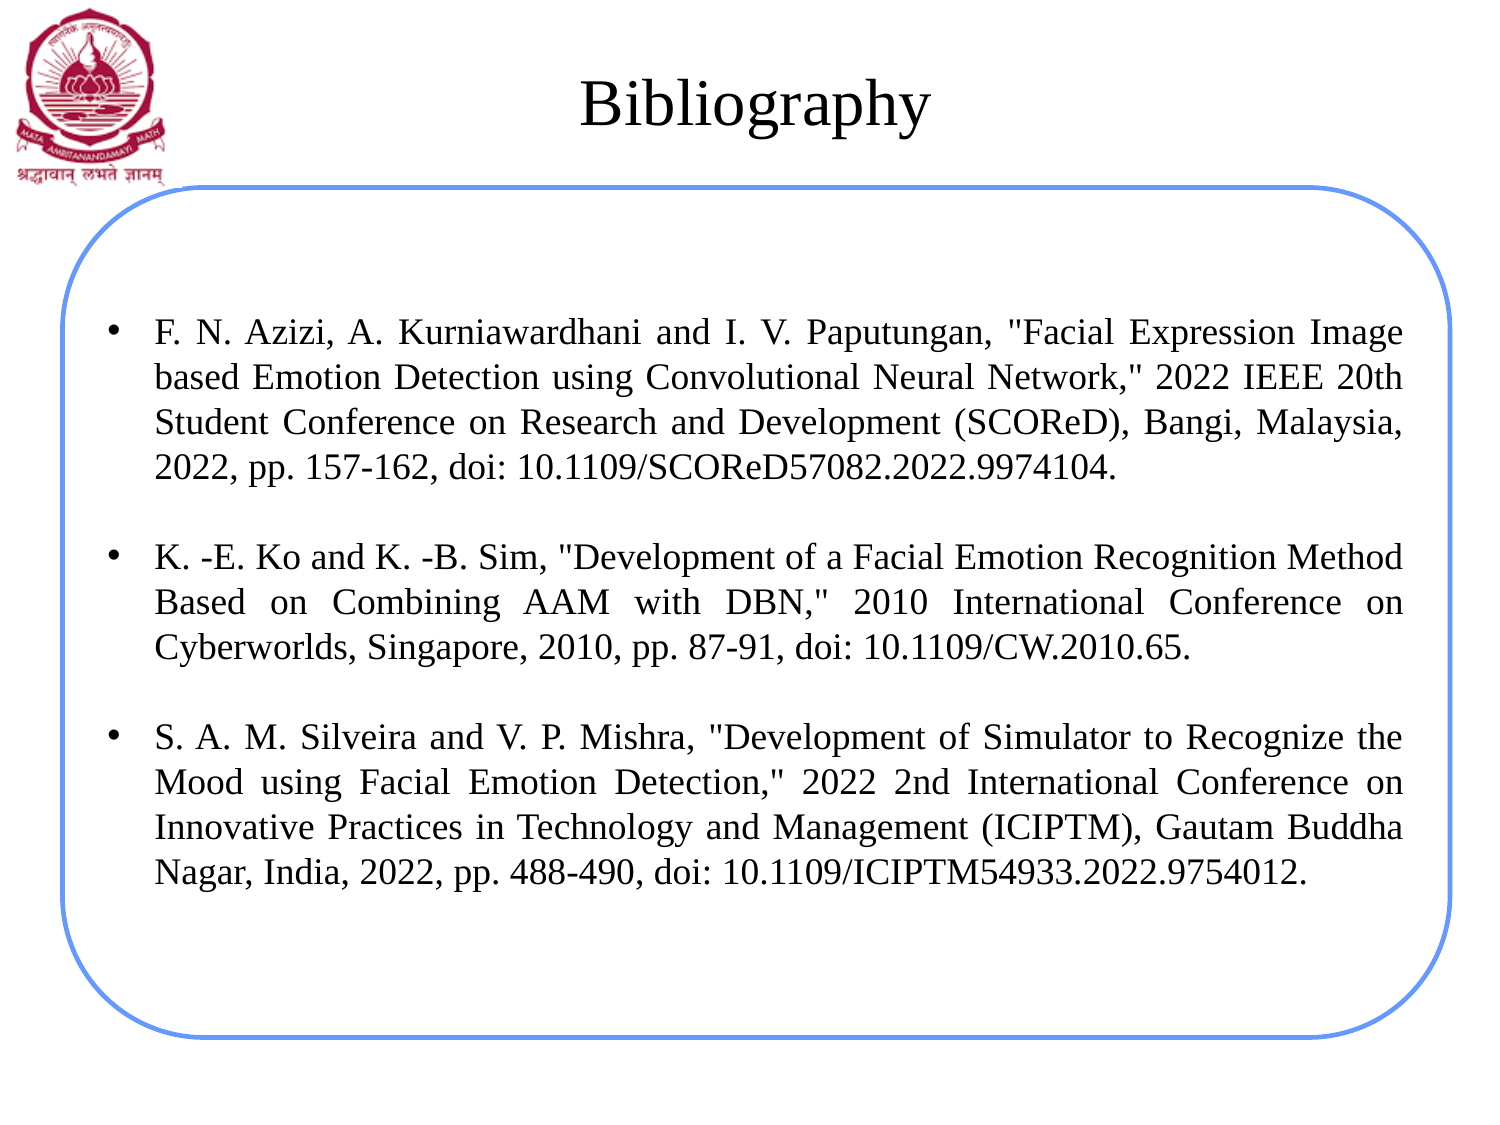

# Bibliography
F. N. Azizi, A. Kurniawardhani and I. V. Paputungan, "Facial Expression Image based Emotion Detection using Convolutional Neural Network," 2022 IEEE 20th Student Conference on Research and Development (SCOReD), Bangi, Malaysia, 2022, pp. 157-162, doi: 10.1109/SCOReD57082.2022.9974104.

K. -E. Ko and K. -B. Sim, "Development of a Facial Emotion Recognition Method Based on Combining AAM with DBN," 2010 International Conference on Cyberworlds, Singapore, 2010, pp. 87-91, doi: 10.1109/CW.2010.65.

S. A. M. Silveira and V. P. Mishra, "Development of Simulator to Recognize the Mood using Facial Emotion Detection," 2022 2nd International Conference on Innovative Practices in Technology and Management (ICIPTM), Gautam Buddha Nagar, India, 2022, pp. 488-490, doi: 10.1109/ICIPTM54933.2022.9754012.